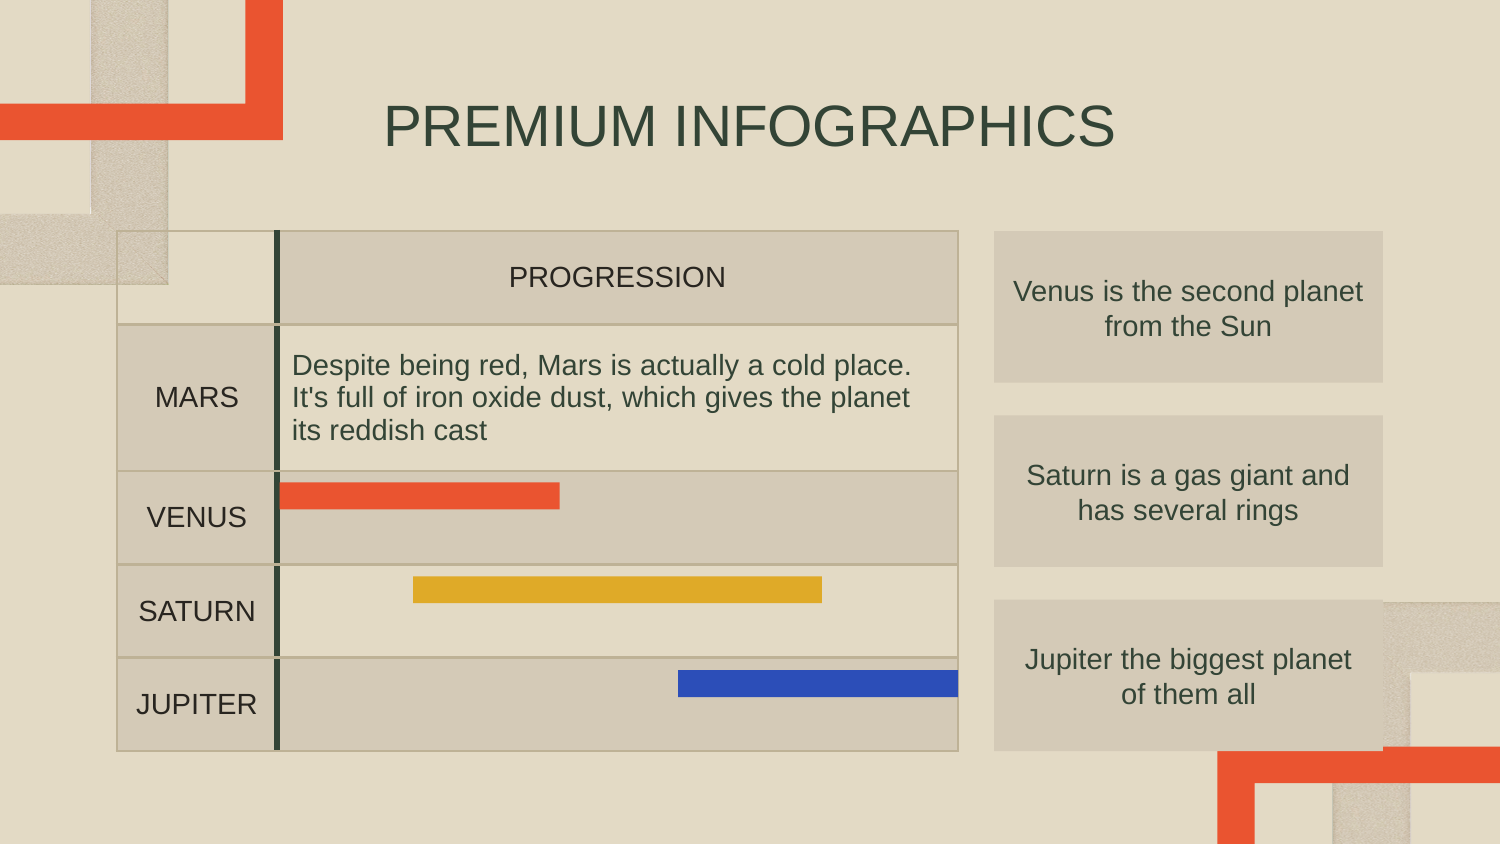

# PREMIUM INFOGRAPHICS
|  | PROGRESSION |  |  |  |  |
| --- | --- | --- | --- | --- | --- |
| MARS | Despite being red, Mars is actually a cold place. It's full of iron oxide dust, which gives the planet its reddish cast |  |  |  |  |
| VENUS |  |  |  |  |  |
| SATURN |  |  |  |  |  |
| JUPITER |  |  |  |  |  |
Venus is the second planet from the Sun
Saturn is a gas giant and has several rings

Jupiter the biggest planet of them all